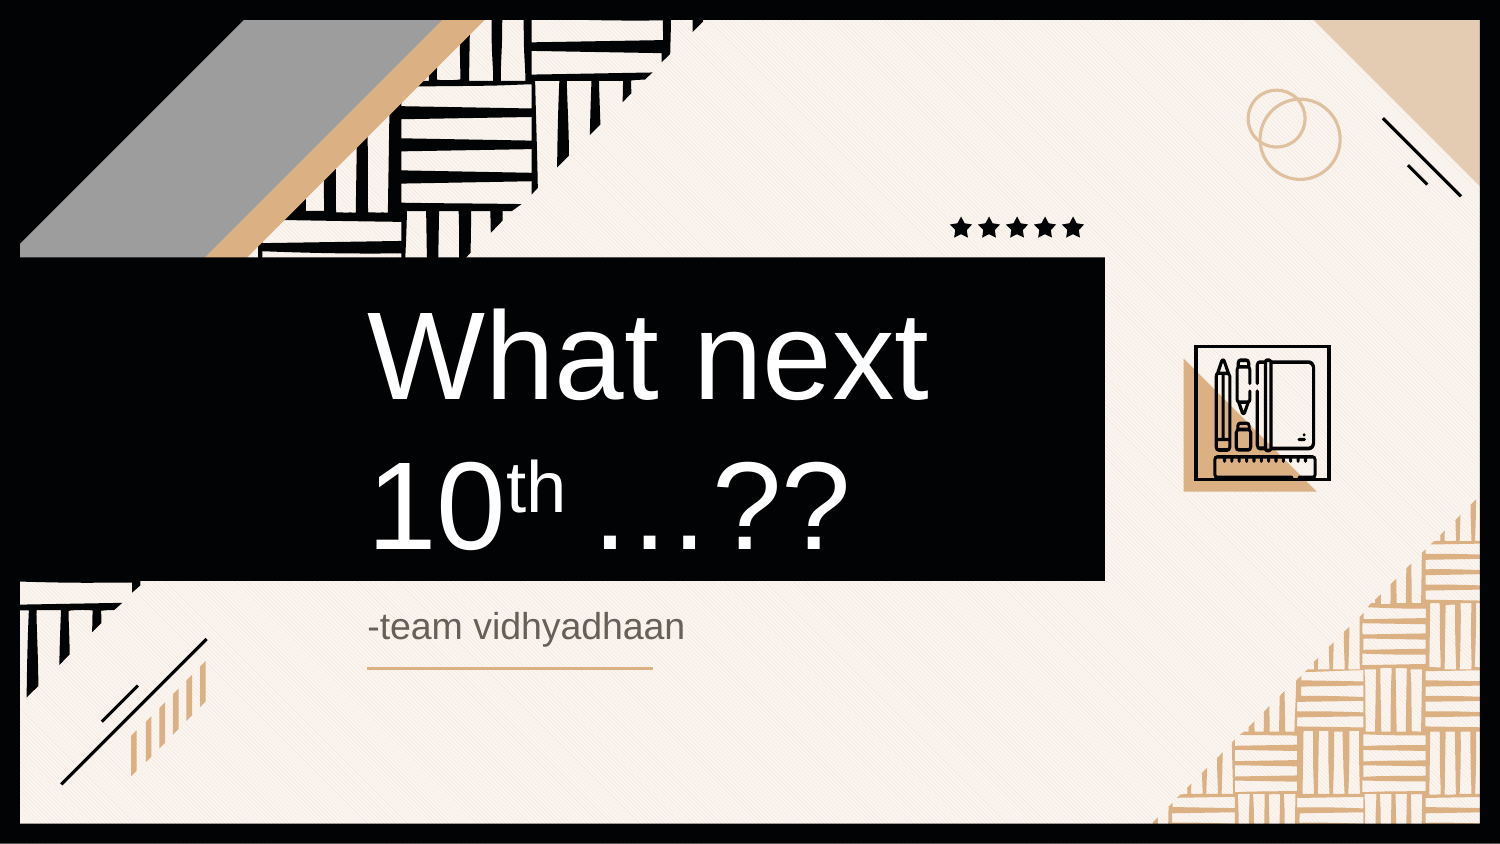

# What next 10th …??

-team vidhyadhaan